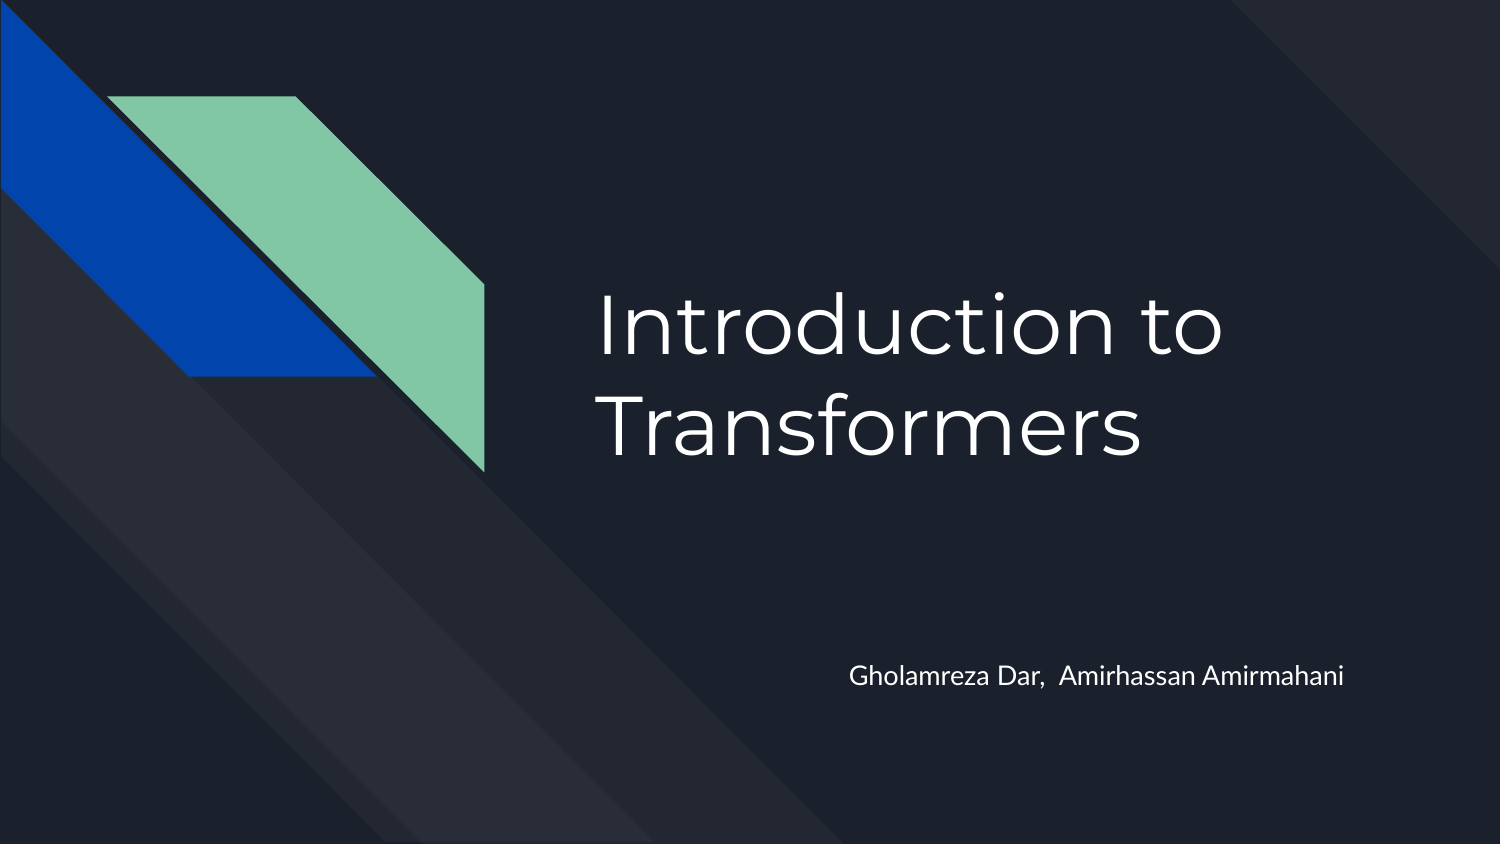

# Introduction to Transformers
Gholamreza Dar,  Amirhassan Amirmahani